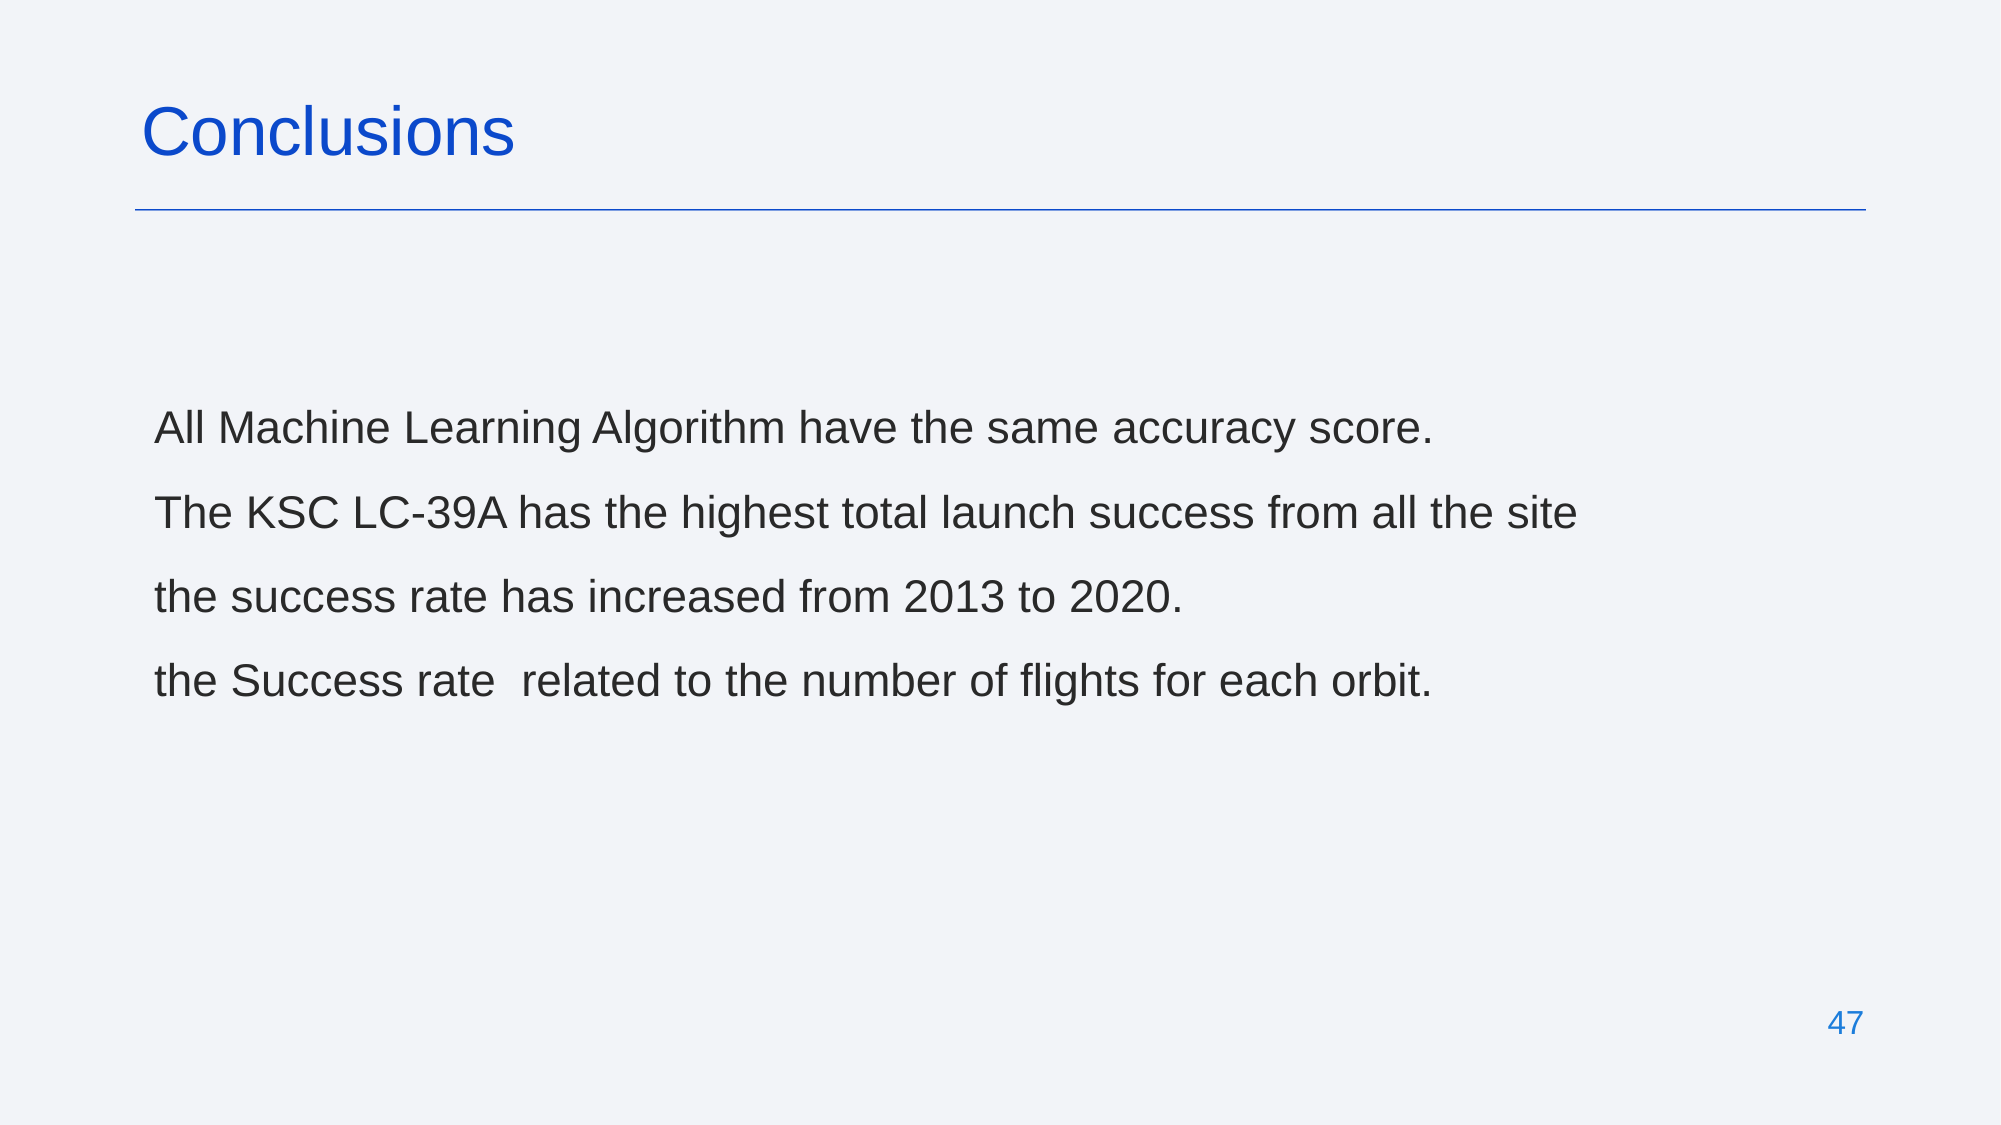

Conclusions
All Machine Learning Algorithm have the same accuracy score.
The KSC LC-39A has the highest total launch success from all the site
the success rate has increased from 2013 to 2020.
the Success rate  related to the number of flights for each orbit.
47